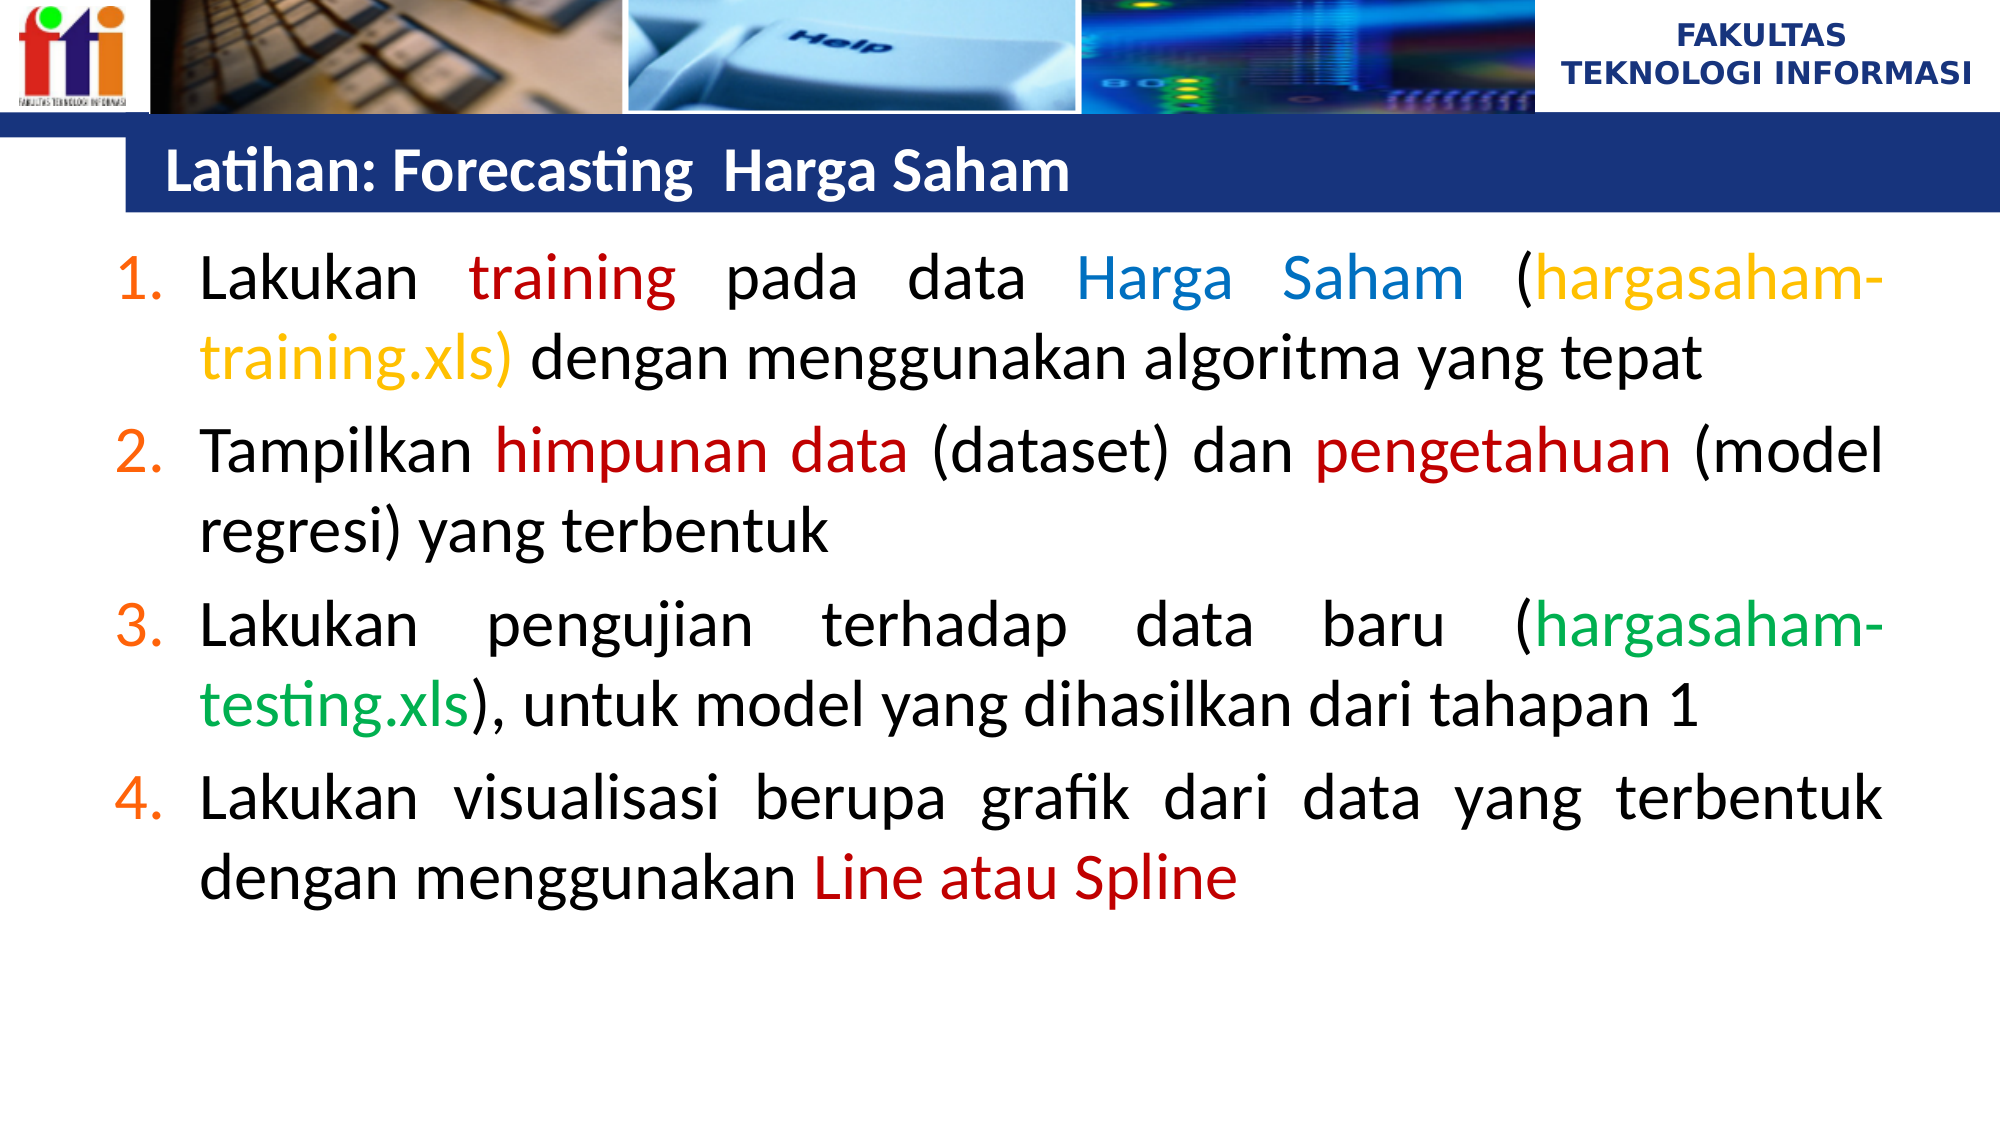

# Latihan: Forecasting  Harga Saham
Lakukan training pada data Harga Saham (hargasaham-training.xls) dengan menggunakan algoritma yang tepat
Tampilkan himpunan data (dataset) dan pengetahuan (model regresi) yang terbentuk
Lakukan pengujian terhadap data baru (hargasaham-testing.xls), untuk model yang dihasilkan dari tahapan 1
Lakukan visualisasi berupa grafik dari data yang terbentuk dengan menggunakan Line atau Spline